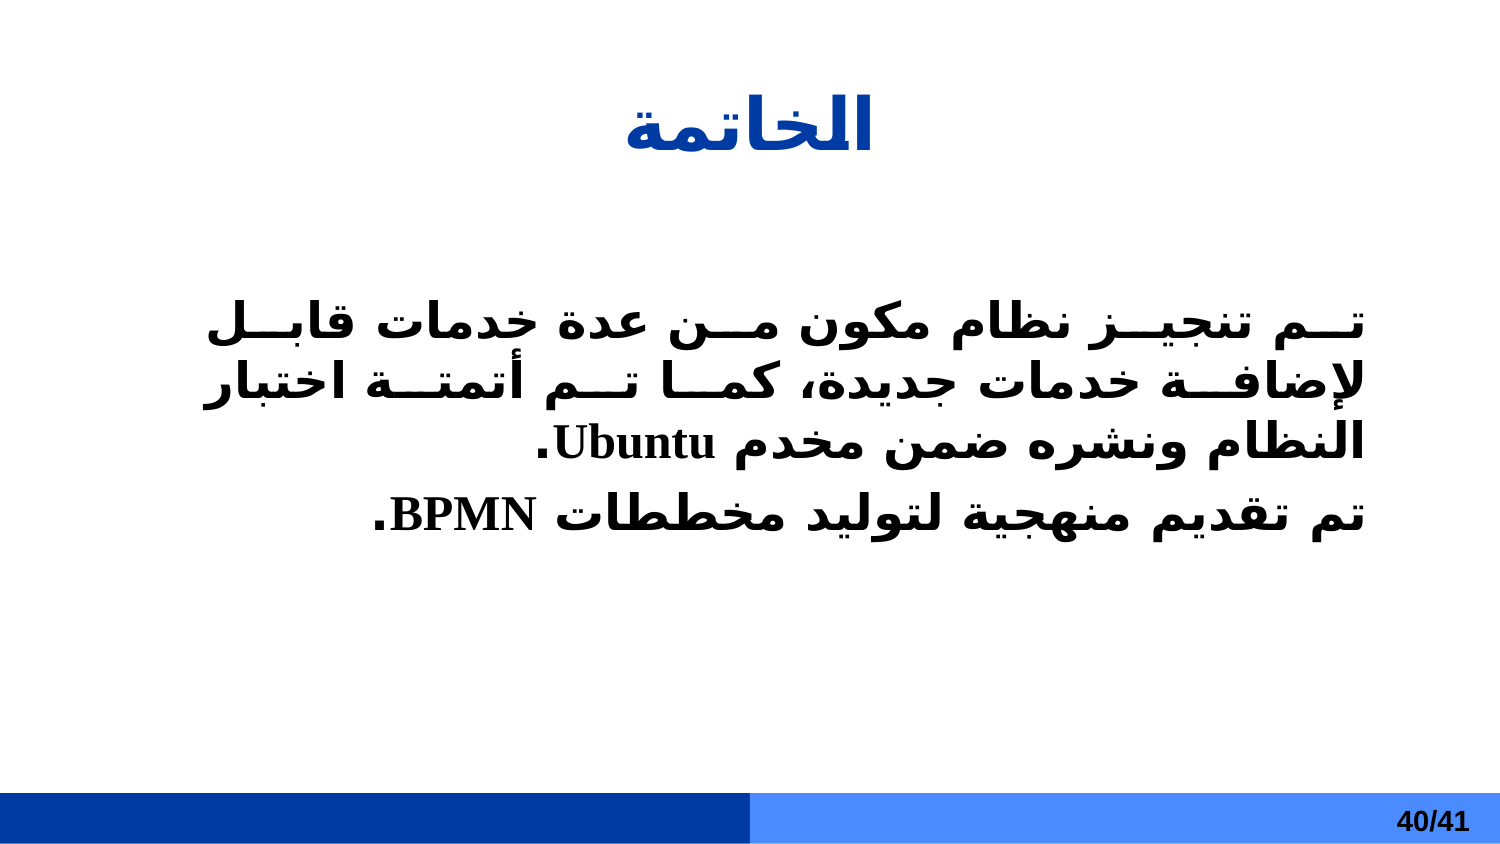

# الخاتمة
تم تنجيز نظام مكون من عدة خدمات قابل لإضافة خدمات جديدة، كما تم أتمتة اختبار النظام ونشره ضمن مخدم Ubuntu.
تم تقديم منهجية لتوليد مخططات BPMN.
40/41